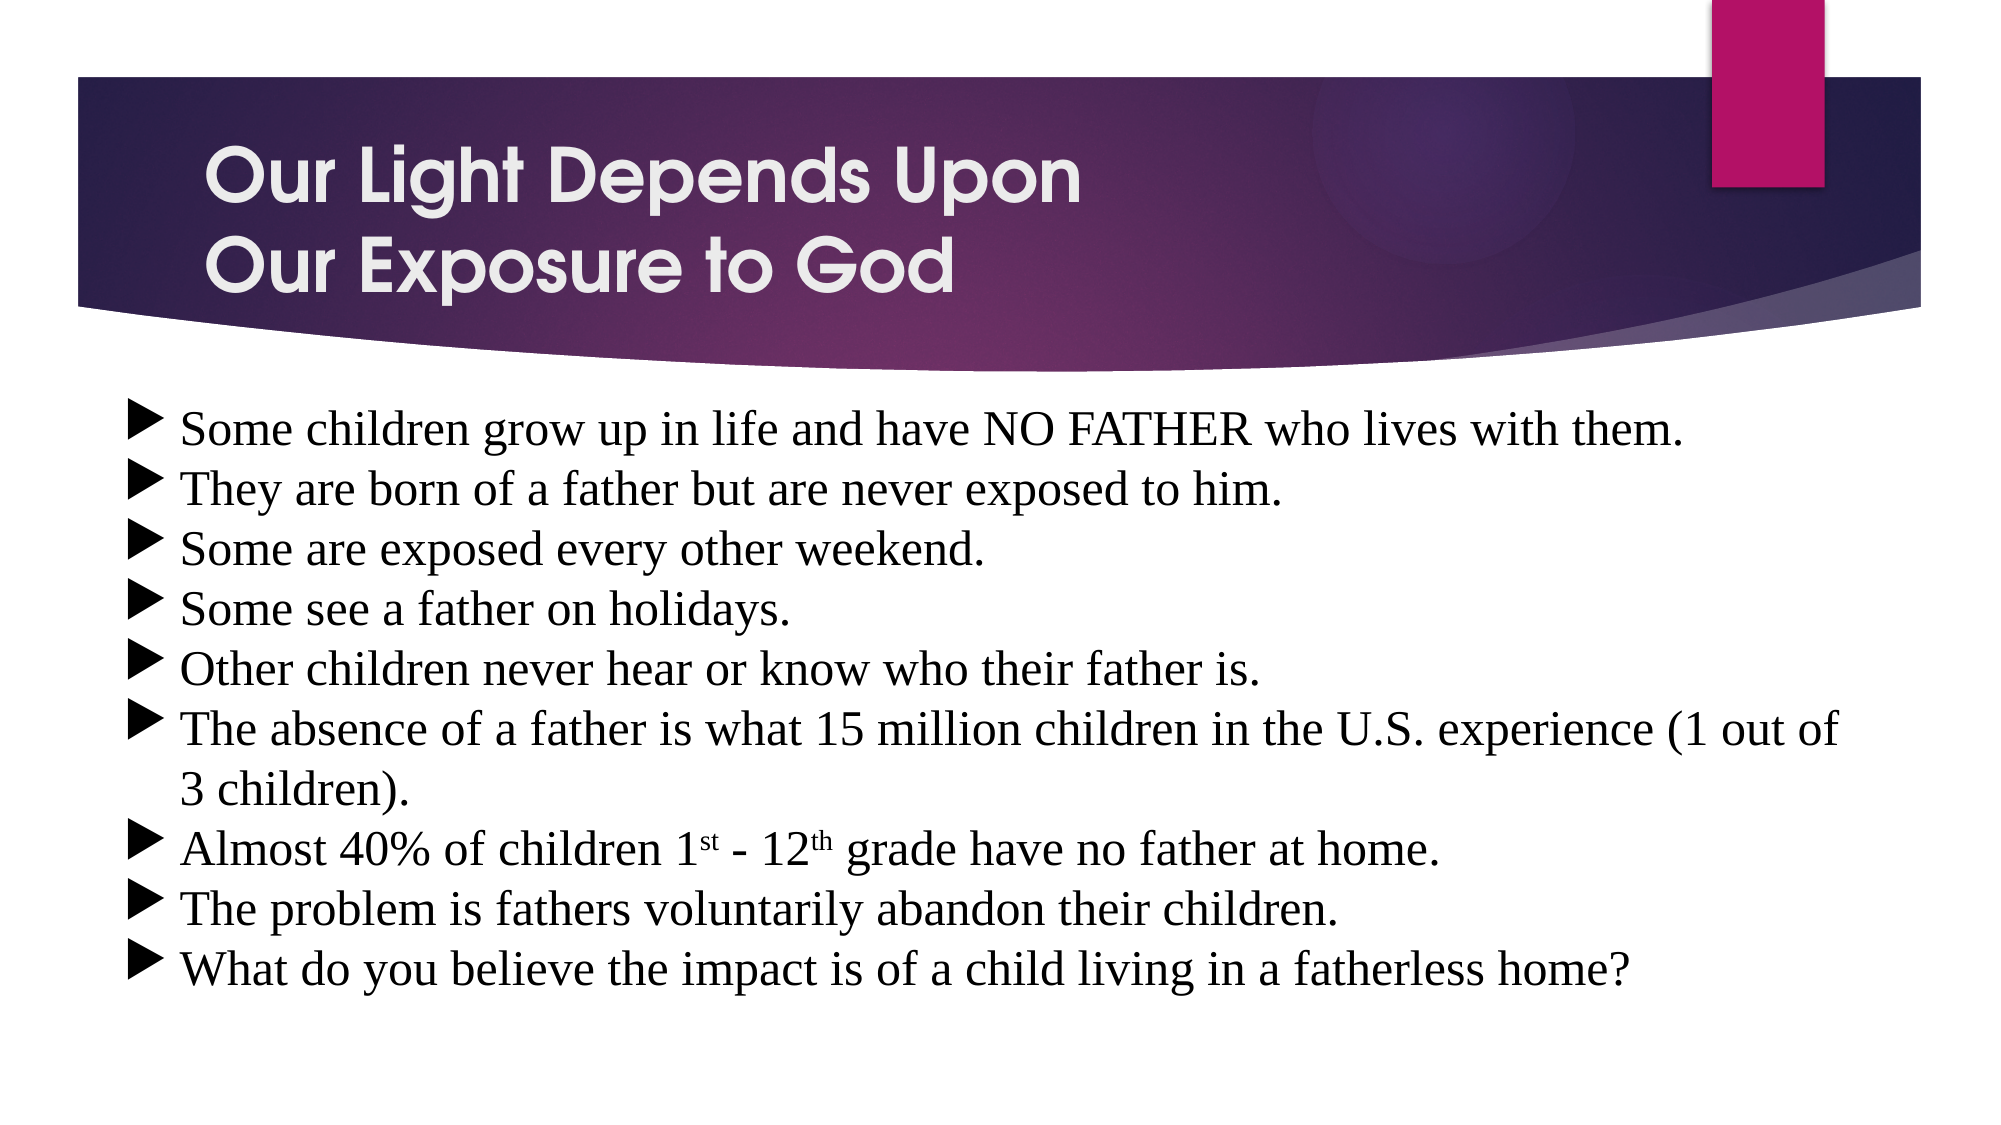

# Our Light Depends Upon Our Exposure to God
Some children grow up in life and have NO FATHER who lives with them.
They are born of a father but are never exposed to him.
Some are exposed every other weekend.
Some see a father on holidays.
Other children never hear or know who their father is.
The absence of a father is what 15 million children in the U.S. experience (1 out of 3 children).
Almost 40% of children 1st - 12th grade have no father at home.
The problem is fathers voluntarily abandon their children.
What do you believe the impact is of a child living in a fatherless home?